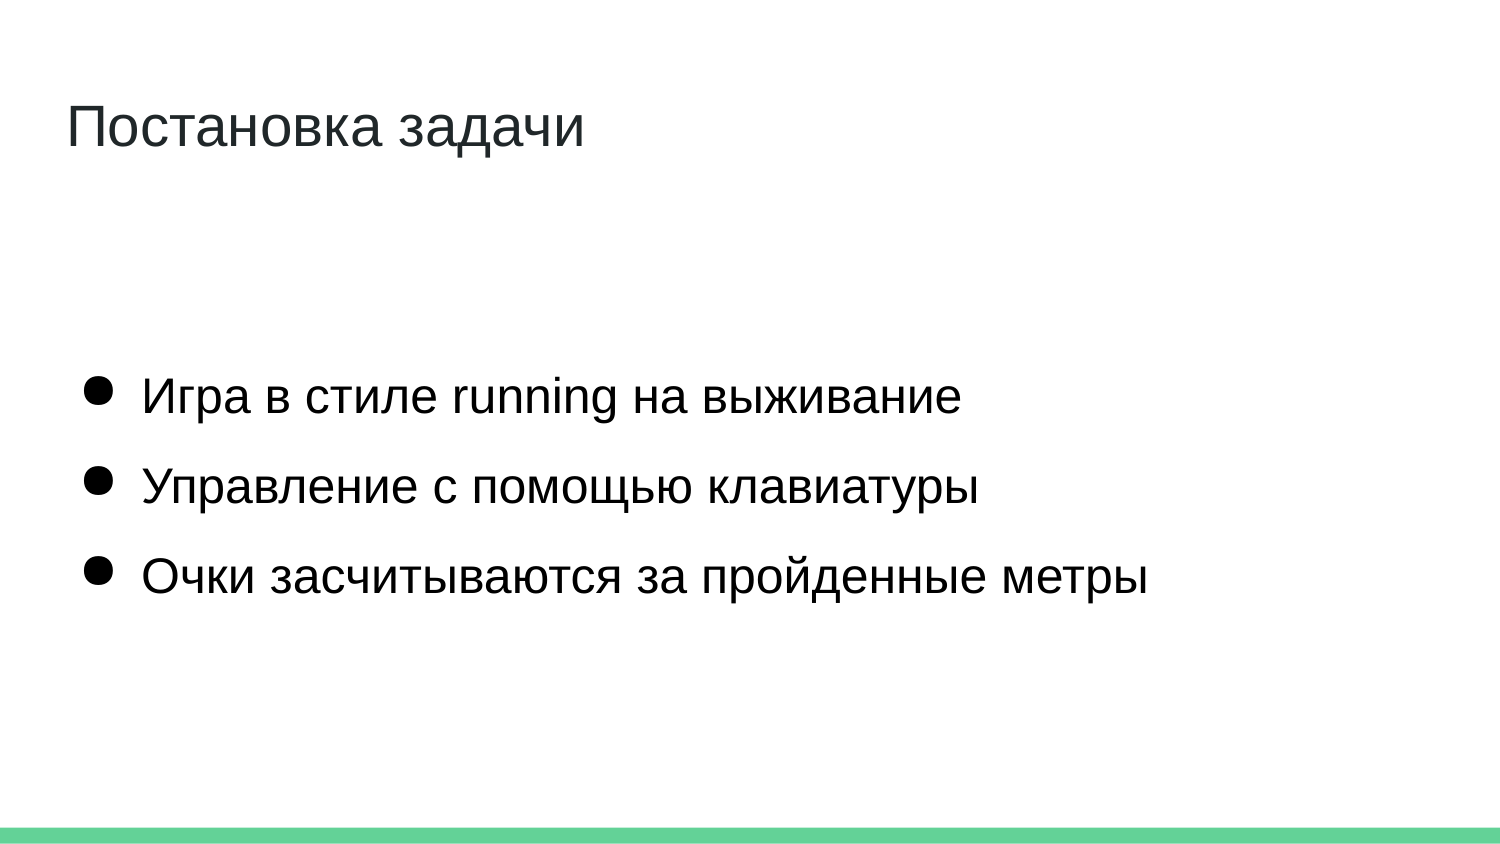

# Постановка задачи
Игра в стиле running на выживание
Управление с помощью клавиатуры
Очки засчитываются за пройденные метры